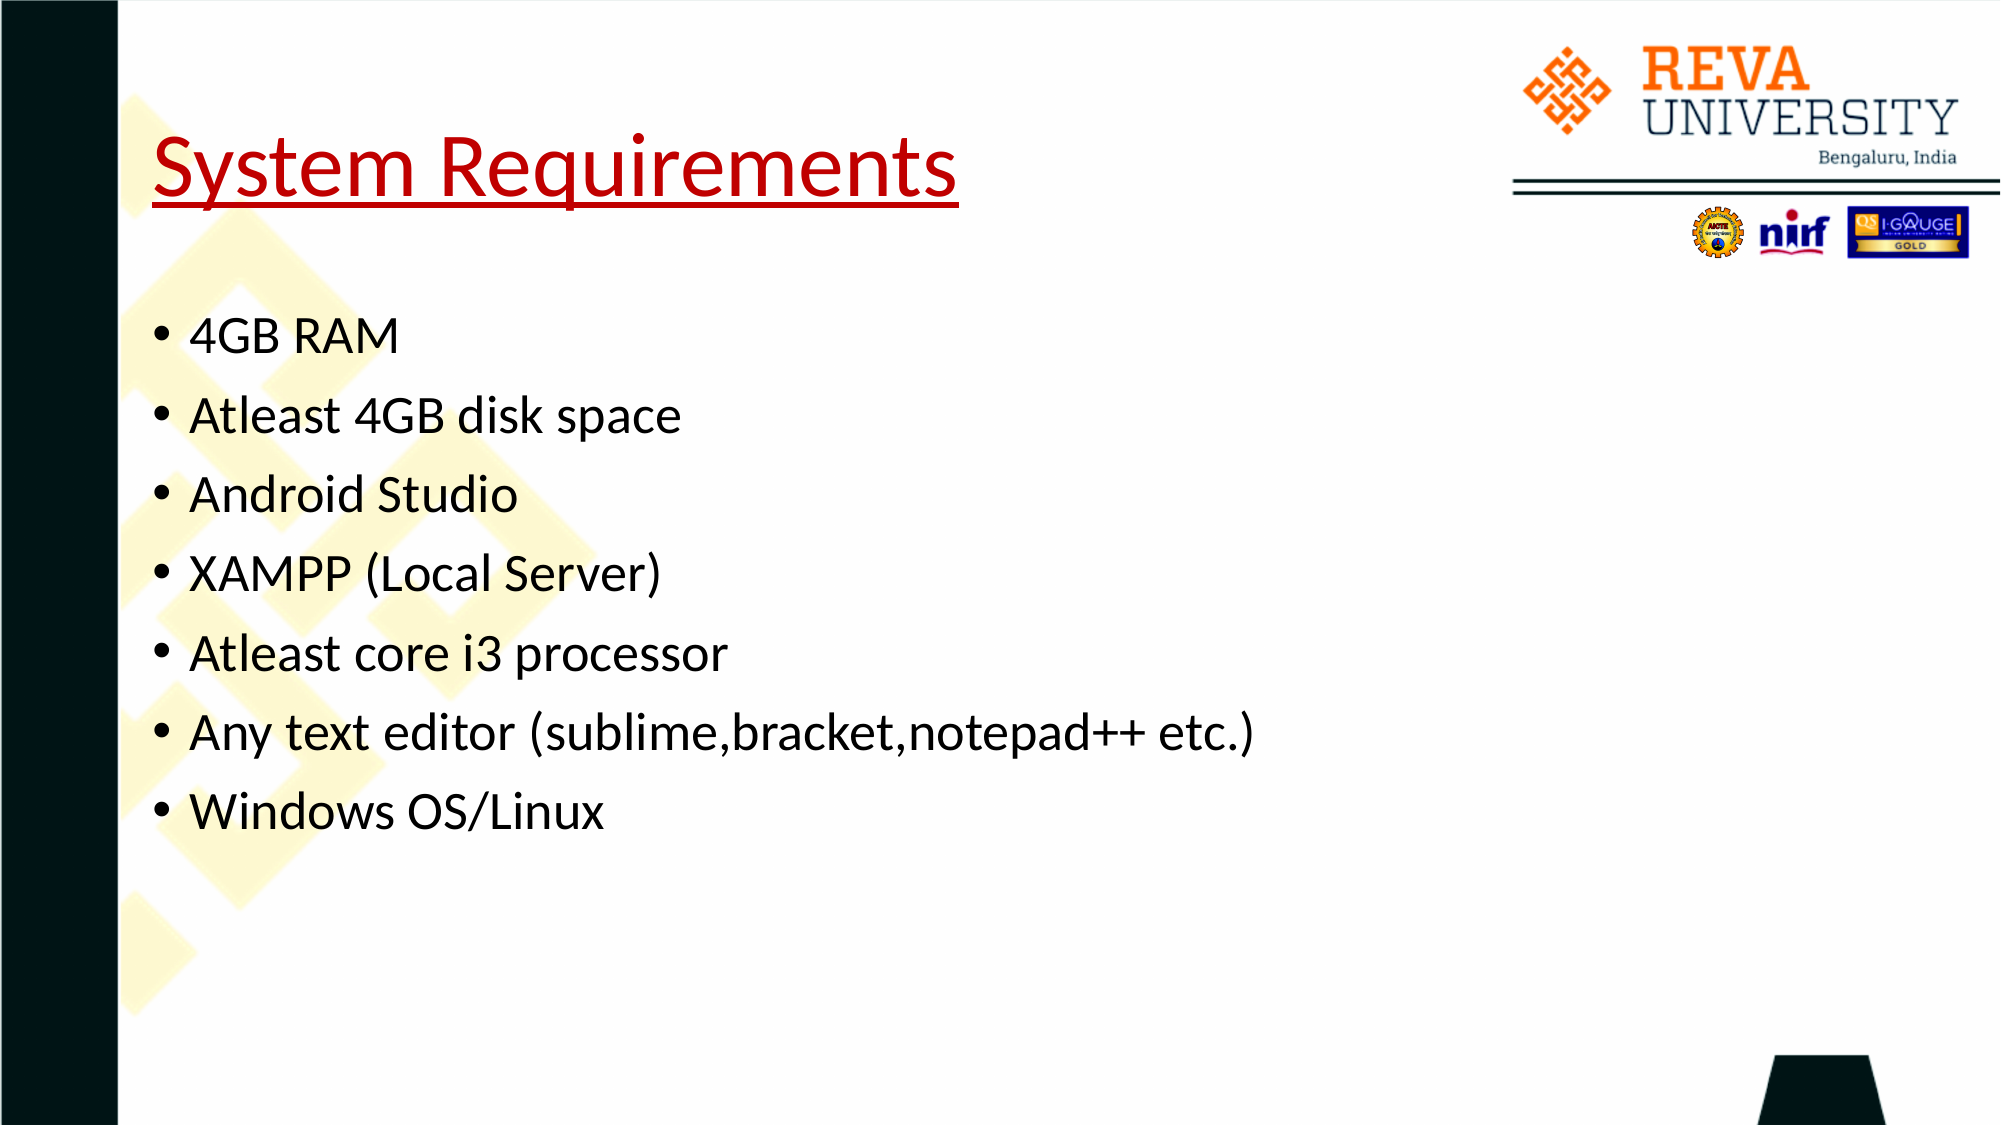

# System Requirements
4GB RAM
Atleast 4GB disk space
Android Studio
XAMPP (Local Server)
Atleast core i3 processor
Any text editor (sublime,bracket,notepad++ etc.)
Windows OS/Linux